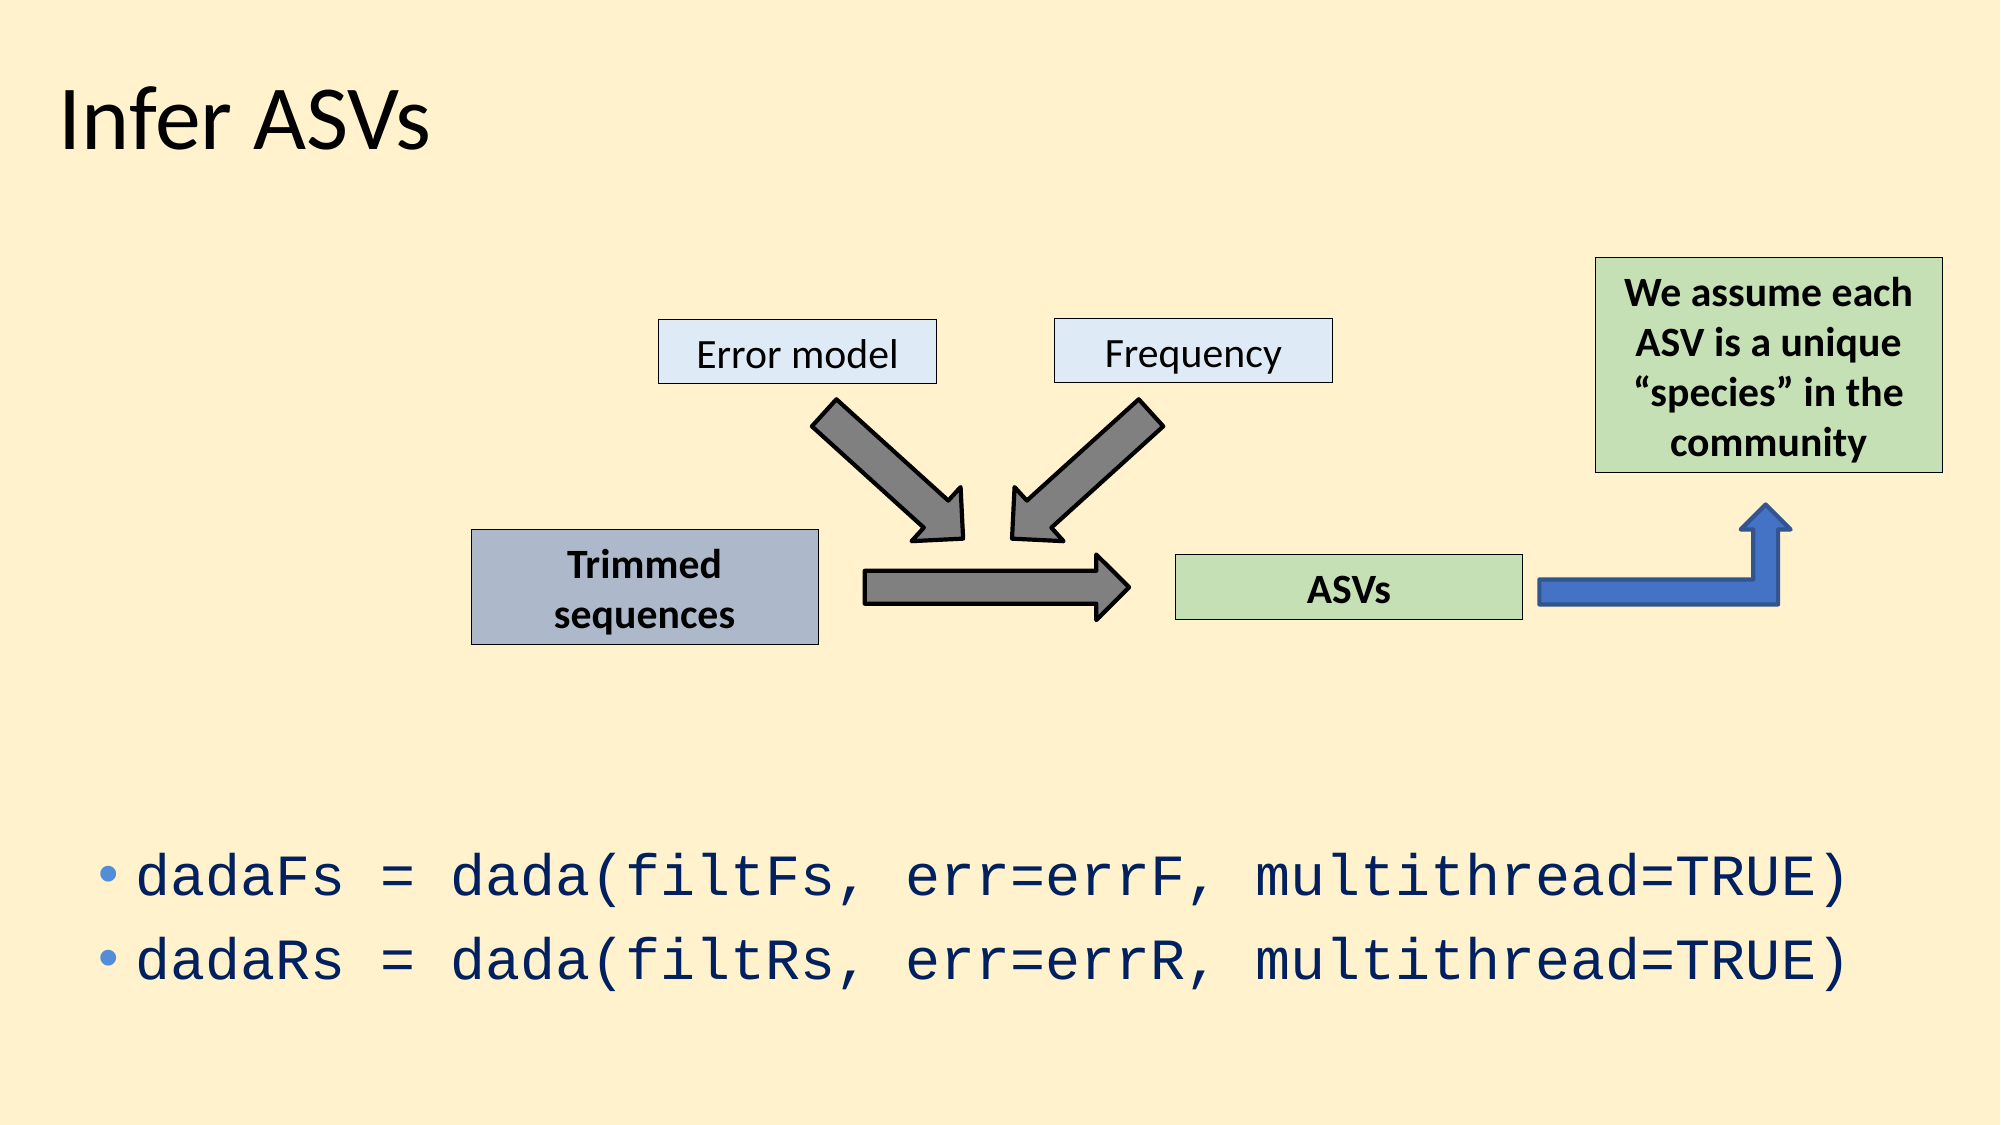

# Infer ASVs
We assume each ASV is a unique “species” in the community
Frequency
Error model

Trimmed sequences

ASVs
dadaFs = dada(filtFs, err=errF, multithread=TRUE)
dadaRs = dada(filtRs, err=errR, multithread=TRUE)